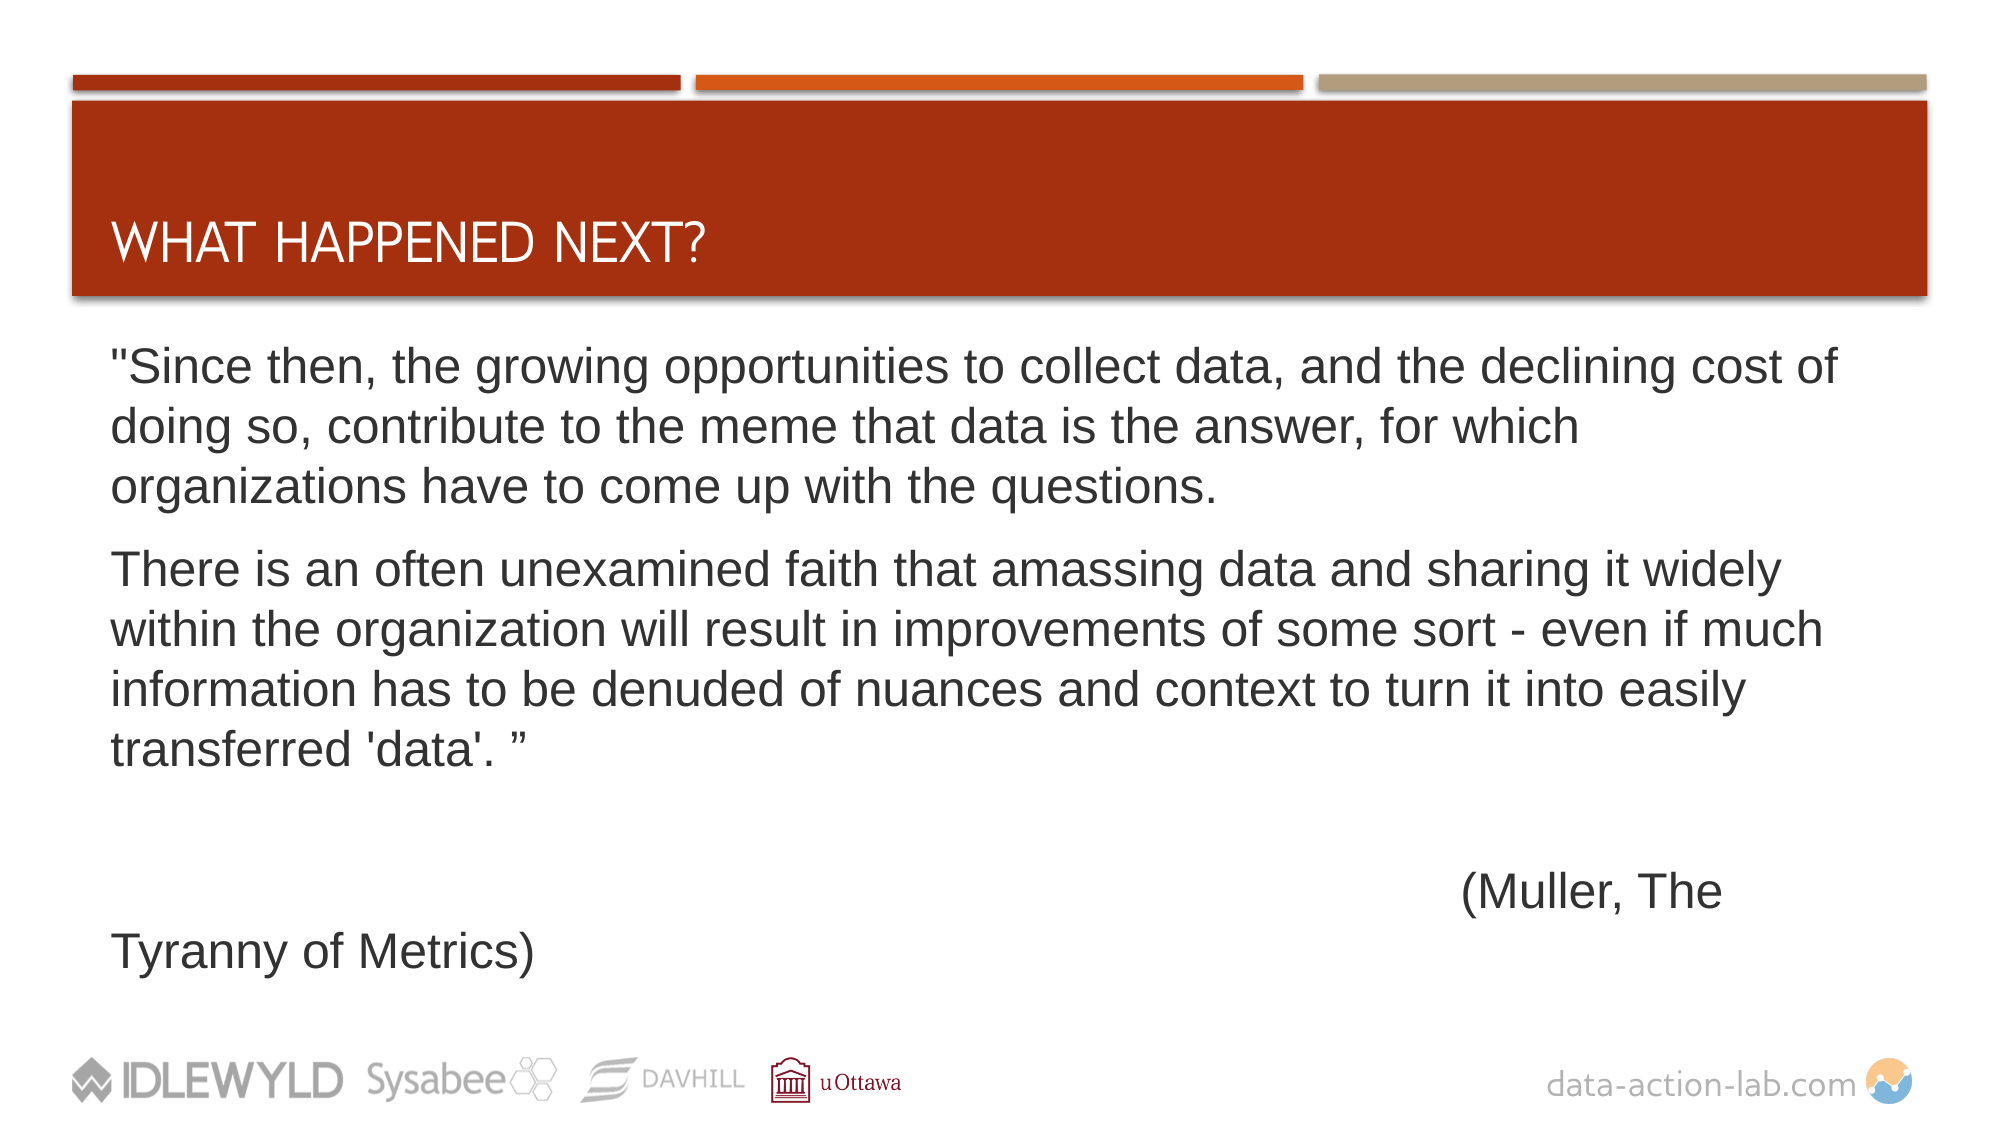

# What Happened Next?
"Since then, the growing opportunities to collect data, and the declining cost of doing so, contribute to the meme that data is the answer, for which organizations have to come up with the questions.
There is an often unexamined faith that amassing data and sharing it widely within the organization will result in improvements of some sort - even if much information has to be denuded of nuances and context to turn it into easily transferred 'data'. ”
																				(Muller, The Tyranny of Metrics)